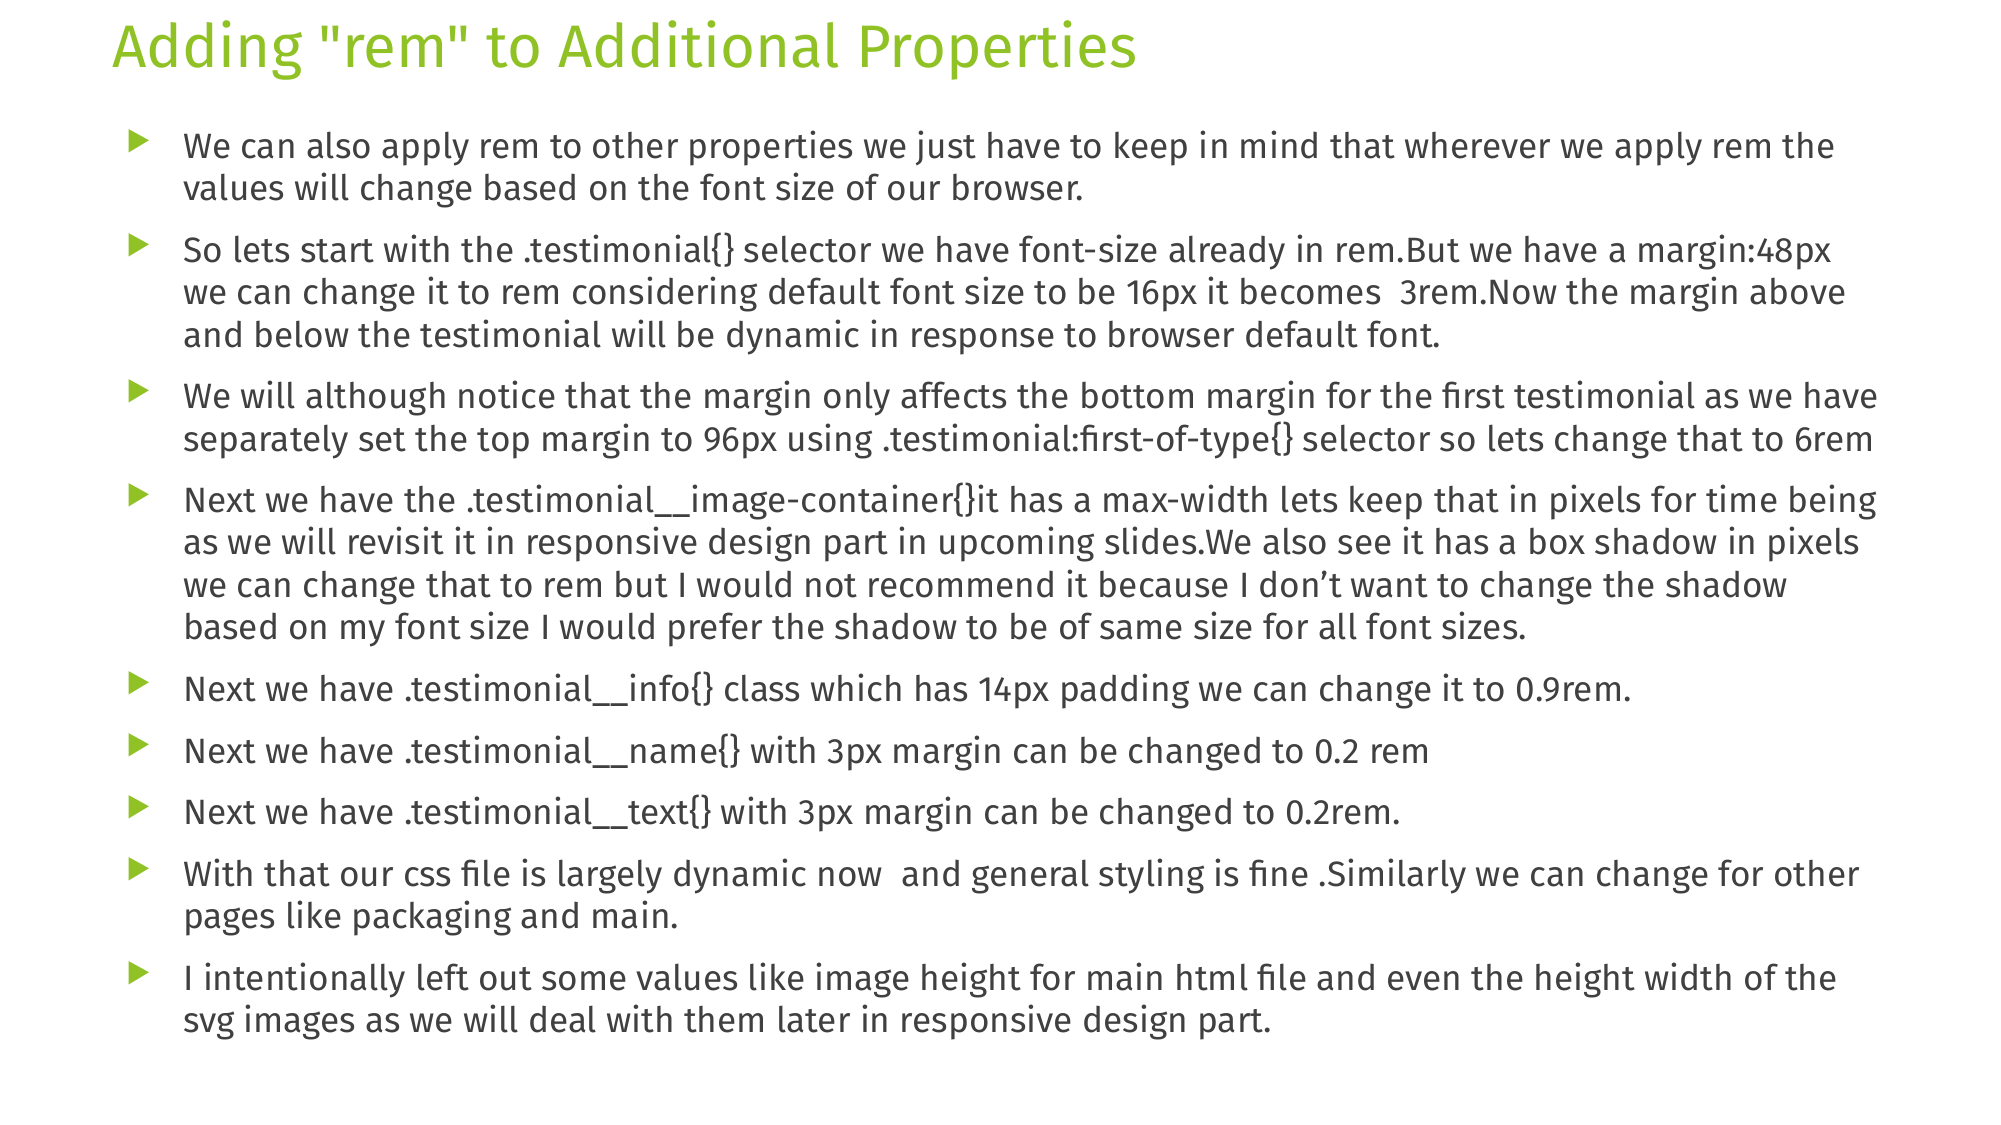

# Adding "rem" to Additional Properties
We can also apply rem to other properties we just have to keep in mind that wherever we apply rem the values will change based on the font size of our browser.
So lets start with the .testimonial{} selector we have font-size already in rem.But we have a margin:48px we can change it to rem considering default font size to be 16px it becomes  3rem.Now the margin above and below the testimonial will be dynamic in response to browser default font.
We will although notice that the margin only affects the bottom margin for the first testimonial as we have separately set the top margin to 96px using .testimonial:first-of-type{} selector so lets change that to 6rem
Next we have the .testimonial__image-container{}it has a max-width lets keep that in pixels for time being as we will revisit it in responsive design part in upcoming slides.We also see it has a box shadow in pixels we can change that to rem but I would not recommend it because I don’t want to change the shadow based on my font size I would prefer the shadow to be of same size for all font sizes.
Next we have .testimonial__info{} class which has 14px padding we can change it to 0.9rem.
Next we have .testimonial__name{} with 3px margin can be changed to 0.2 rem
Next we have .testimonial__text{} with 3px margin can be changed to 0.2rem.
With that our css file is largely dynamic now  and general styling is fine .Similarly we can change for other pages like packaging and main.
I intentionally left out some values like image height for main html file and even the height width of the svg images as we will deal with them later in responsive design part.